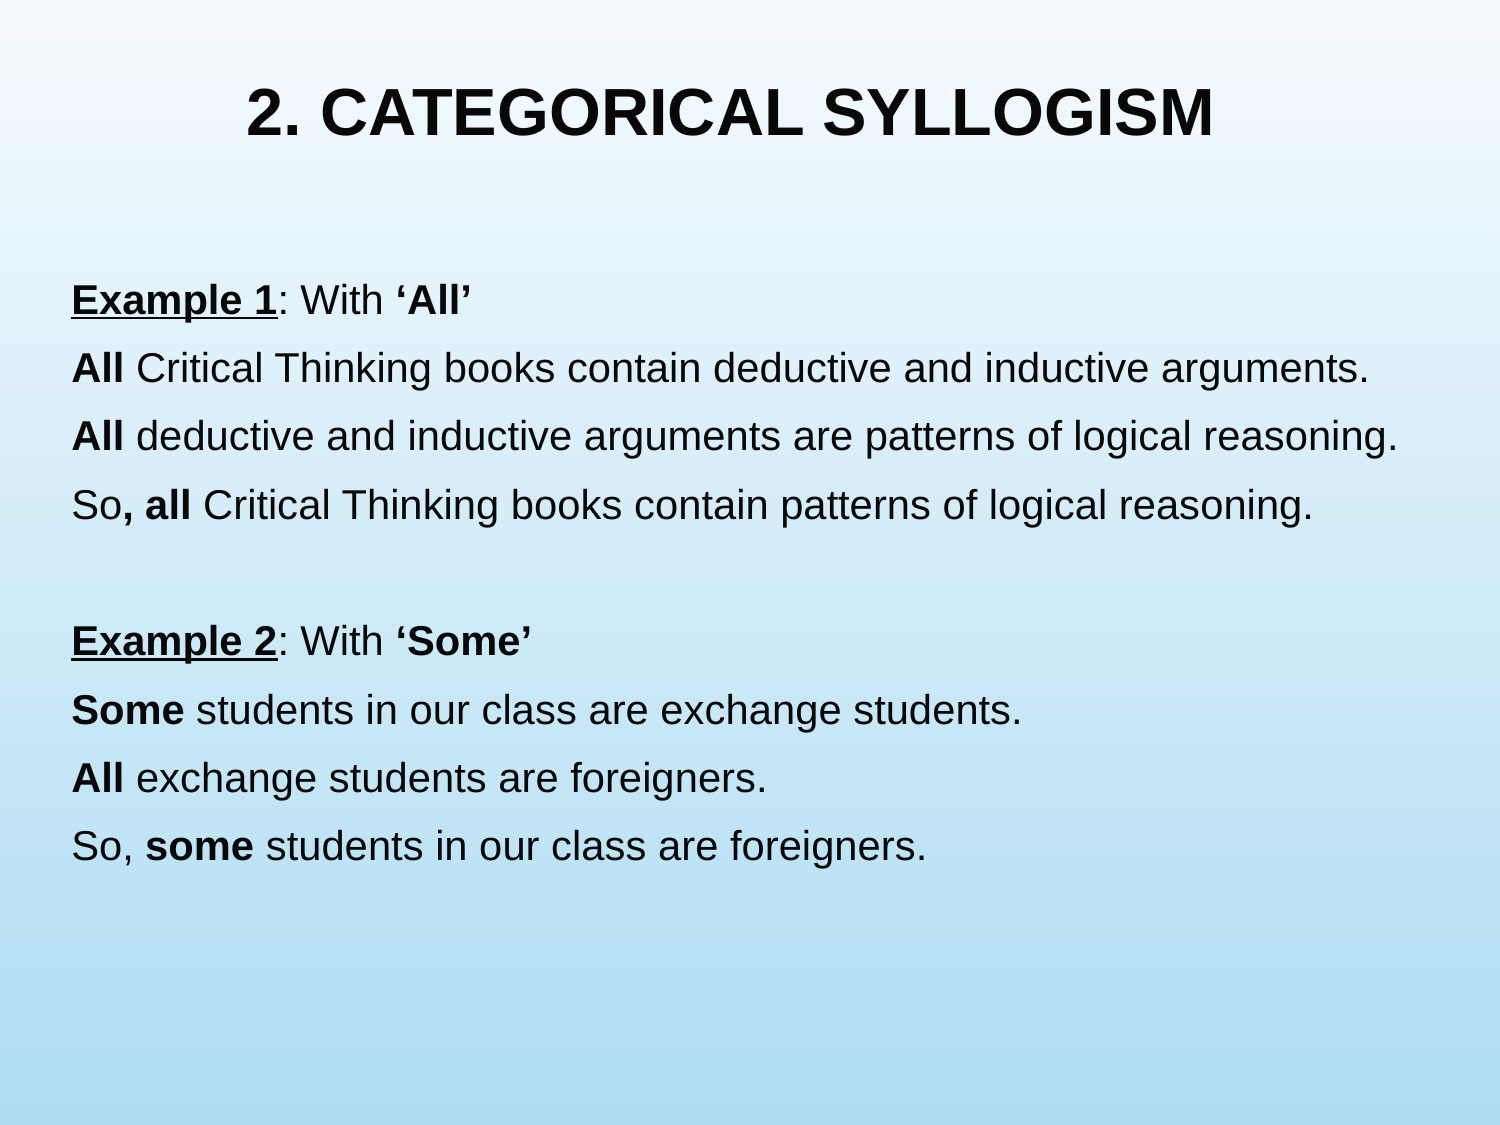

# 2. CATEGORICAL SYLLOGISM
	Example 1: With ‘All’
	All Critical Thinking books contain deductive and inductive arguments.
	All deductive and inductive arguments are patterns of logical reasoning.
	So, all Critical Thinking books contain patterns of logical reasoning.

	Example 2: With ‘Some’
	Some students in our class are exchange students.
	All exchange students are foreigners.
	So, some students in our class are foreigners.